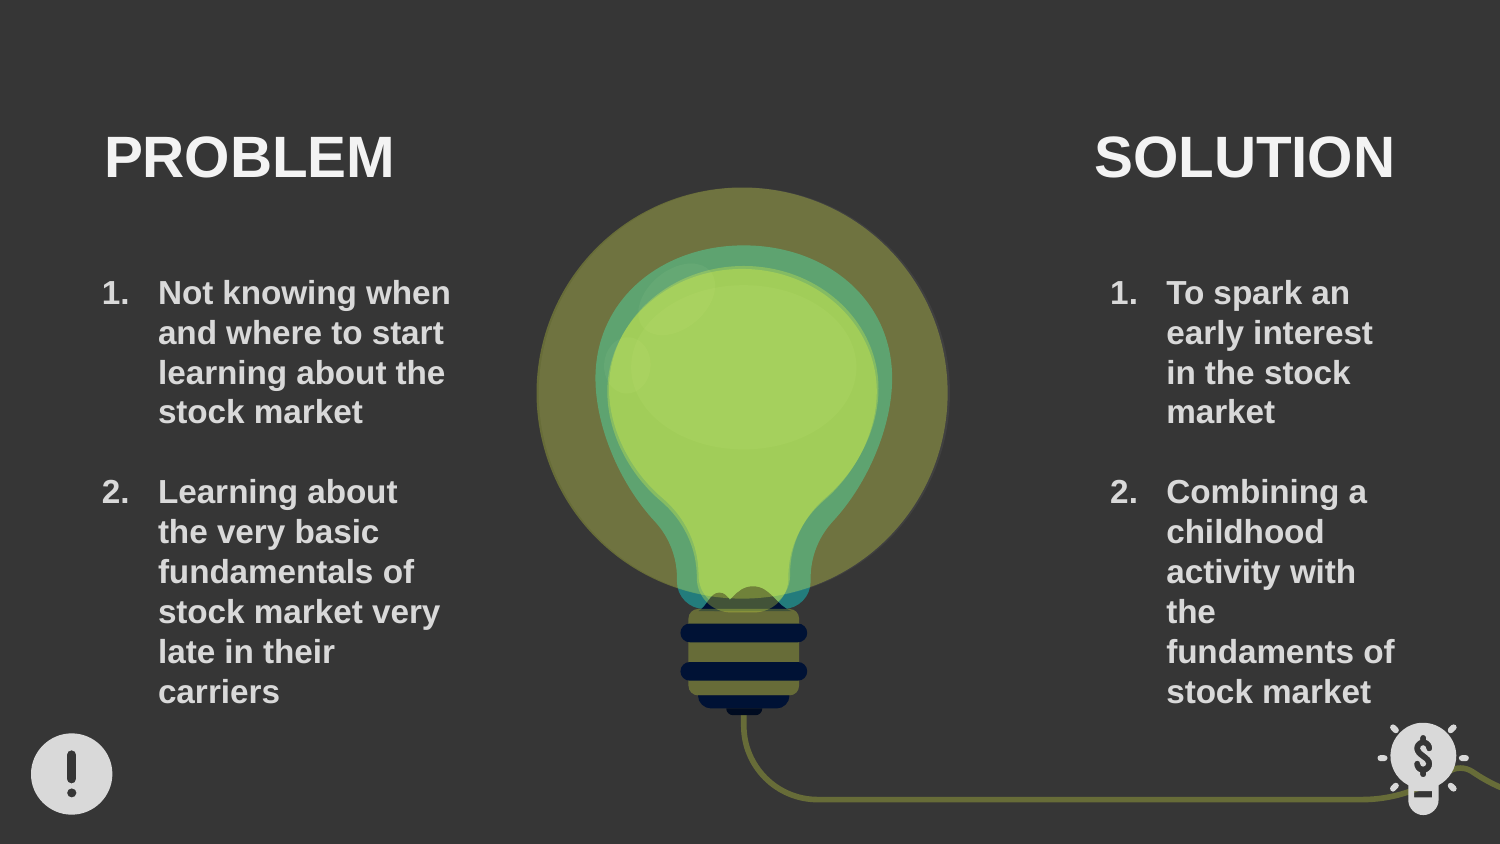

PROBLEM
SOLUTION

Not knowing when and where to start learning about the stock market

Learning about the very basic fundamentals of stock market very late in their carriers
To spark an early interest in the stock market

Combining a childhood activity with the fundaments of stock market